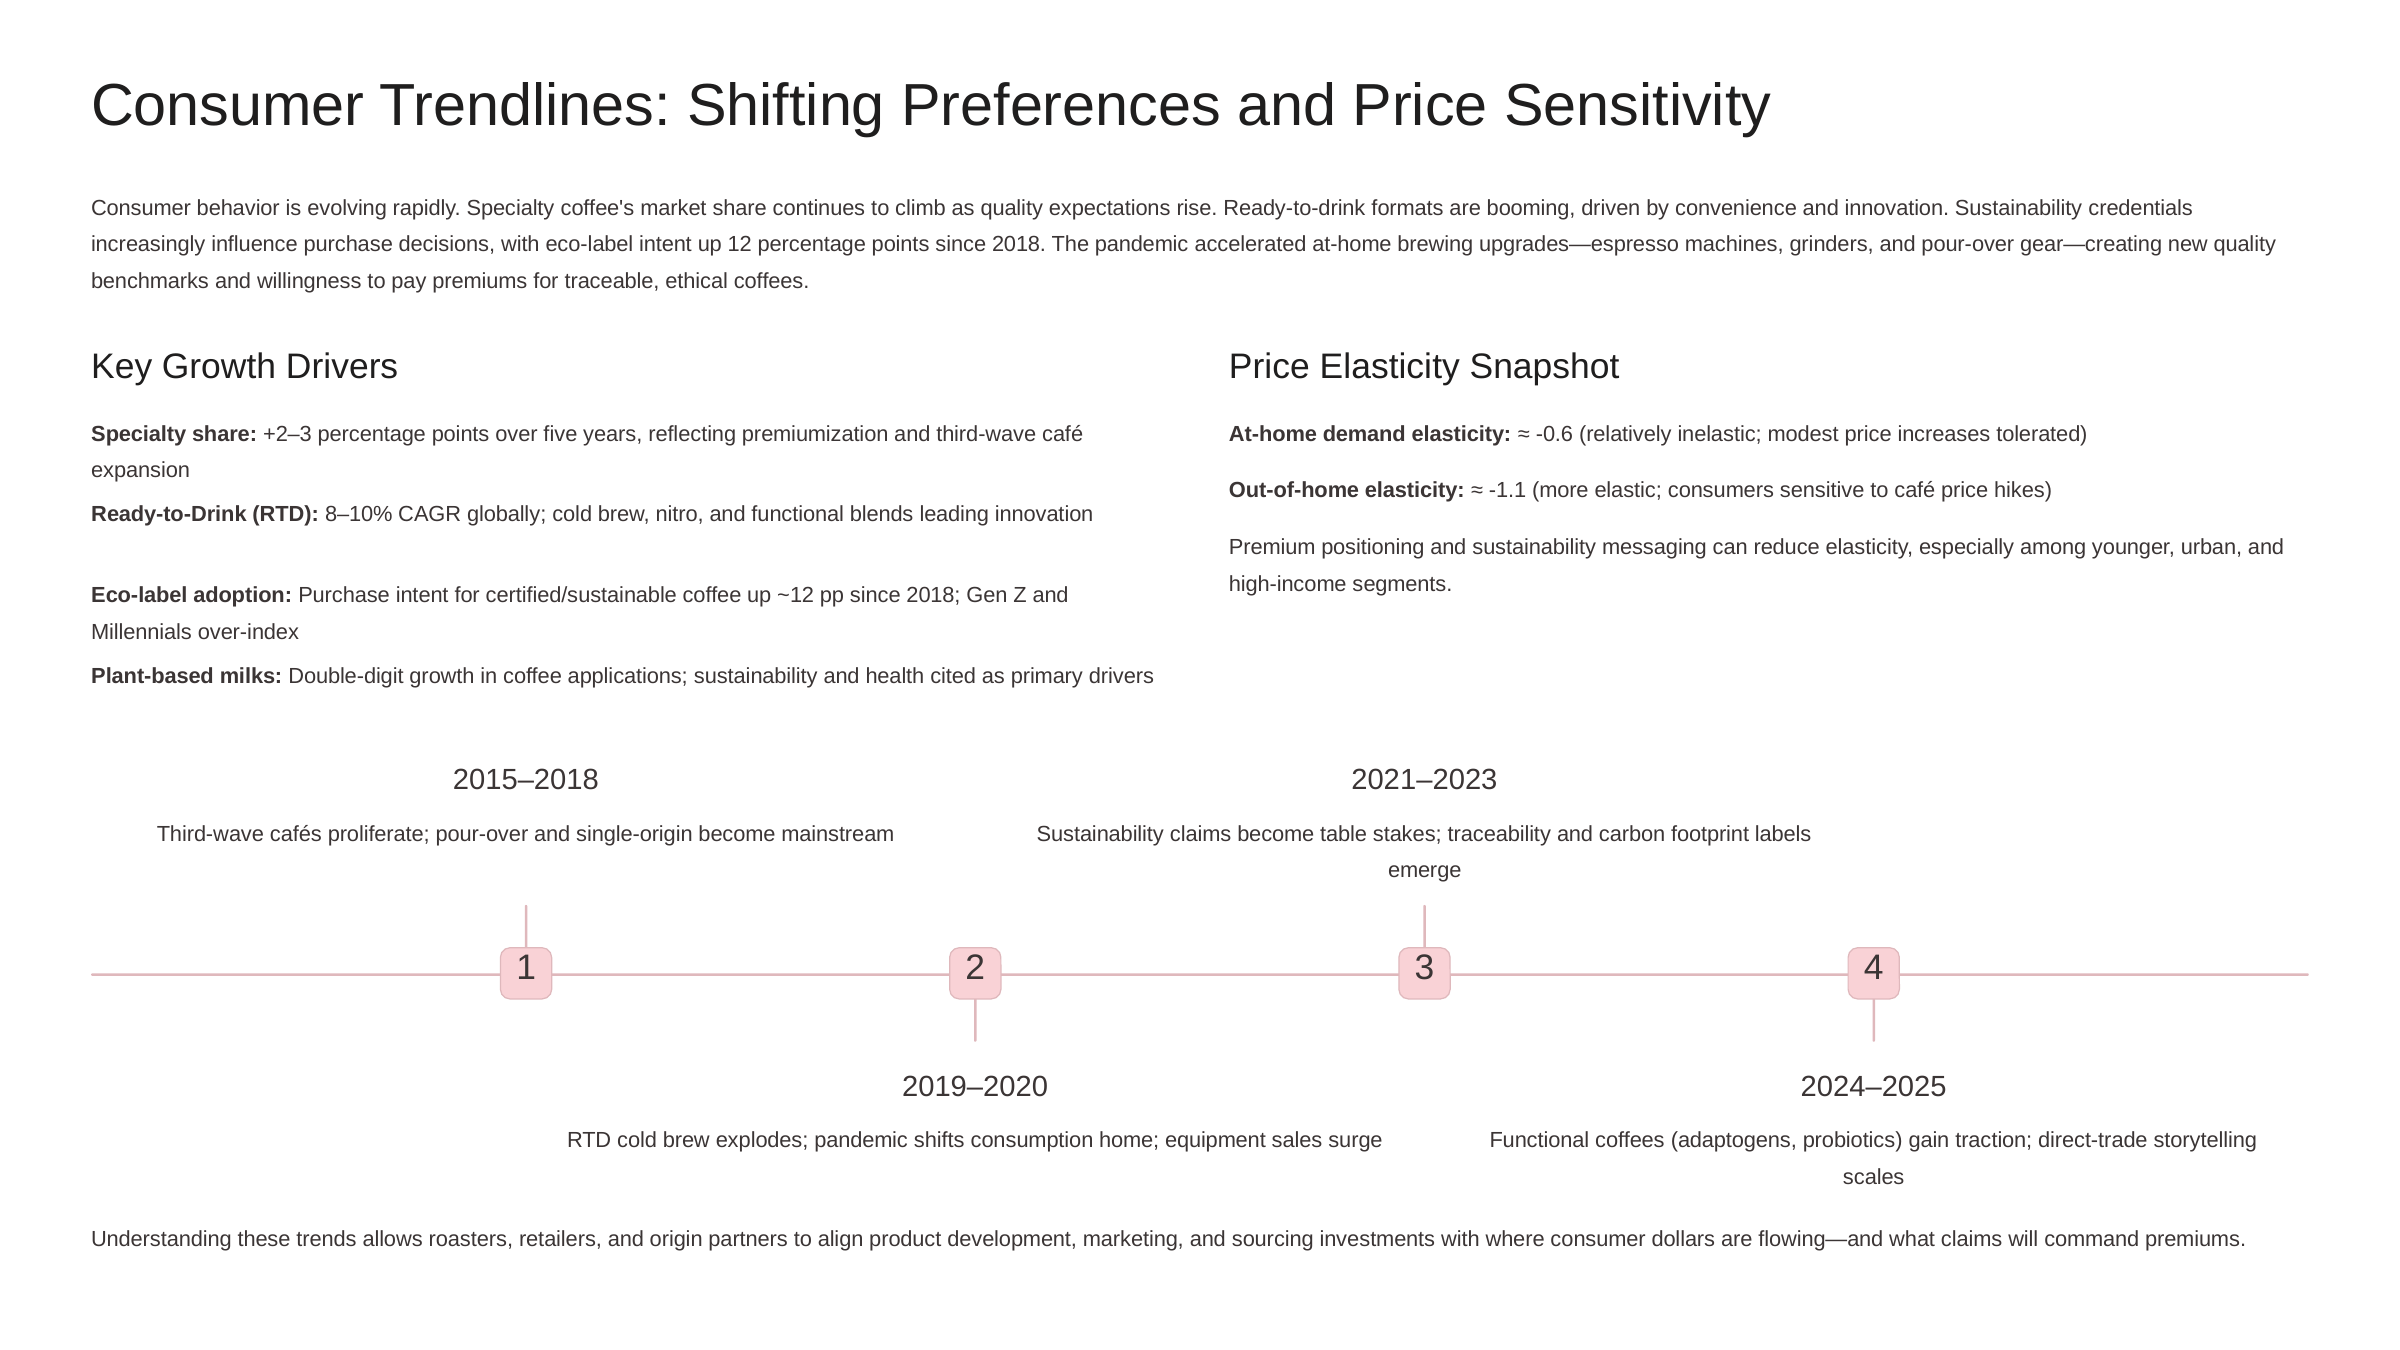

Consumer Trendlines: Shifting Preferences and Price Sensitivity
Consumer behavior is evolving rapidly. Specialty coffee's market share continues to climb as quality expectations rise. Ready-to-drink formats are booming, driven by convenience and innovation. Sustainability credentials increasingly influence purchase decisions, with eco-label intent up 12 percentage points since 2018. The pandemic accelerated at-home brewing upgrades—espresso machines, grinders, and pour-over gear—creating new quality benchmarks and willingness to pay premiums for traceable, ethical coffees.
Key Growth Drivers
Price Elasticity Snapshot
Specialty share: +2–3 percentage points over five years, reflecting premiumization and third-wave café expansion
At-home demand elasticity: ≈ -0.6 (relatively inelastic; modest price increases tolerated)
Out-of-home elasticity: ≈ -1.1 (more elastic; consumers sensitive to café price hikes)
Ready-to-Drink (RTD): 8–10% CAGR globally; cold brew, nitro, and functional blends leading innovation
Premium positioning and sustainability messaging can reduce elasticity, especially among younger, urban, and high-income segments.
Eco-label adoption: Purchase intent for certified/sustainable coffee up ~12 pp since 2018; Gen Z and Millennials over-index
Plant-based milks: Double-digit growth in coffee applications; sustainability and health cited as primary drivers
2015–2018
2021–2023
Third-wave cafés proliferate; pour-over and single-origin become mainstream
Sustainability claims become table stakes; traceability and carbon footprint labels emerge

1
2
3
4

2019–2020
2024–2025
RTD cold brew explodes; pandemic shifts consumption home; equipment sales surge
Functional coffees (adaptogens, probiotics) gain traction; direct-trade storytelling scales
Understanding these trends allows roasters, retailers, and origin partners to align product development, marketing, and sourcing investments with where consumer dollars are flowing—and what claims will command premiums.